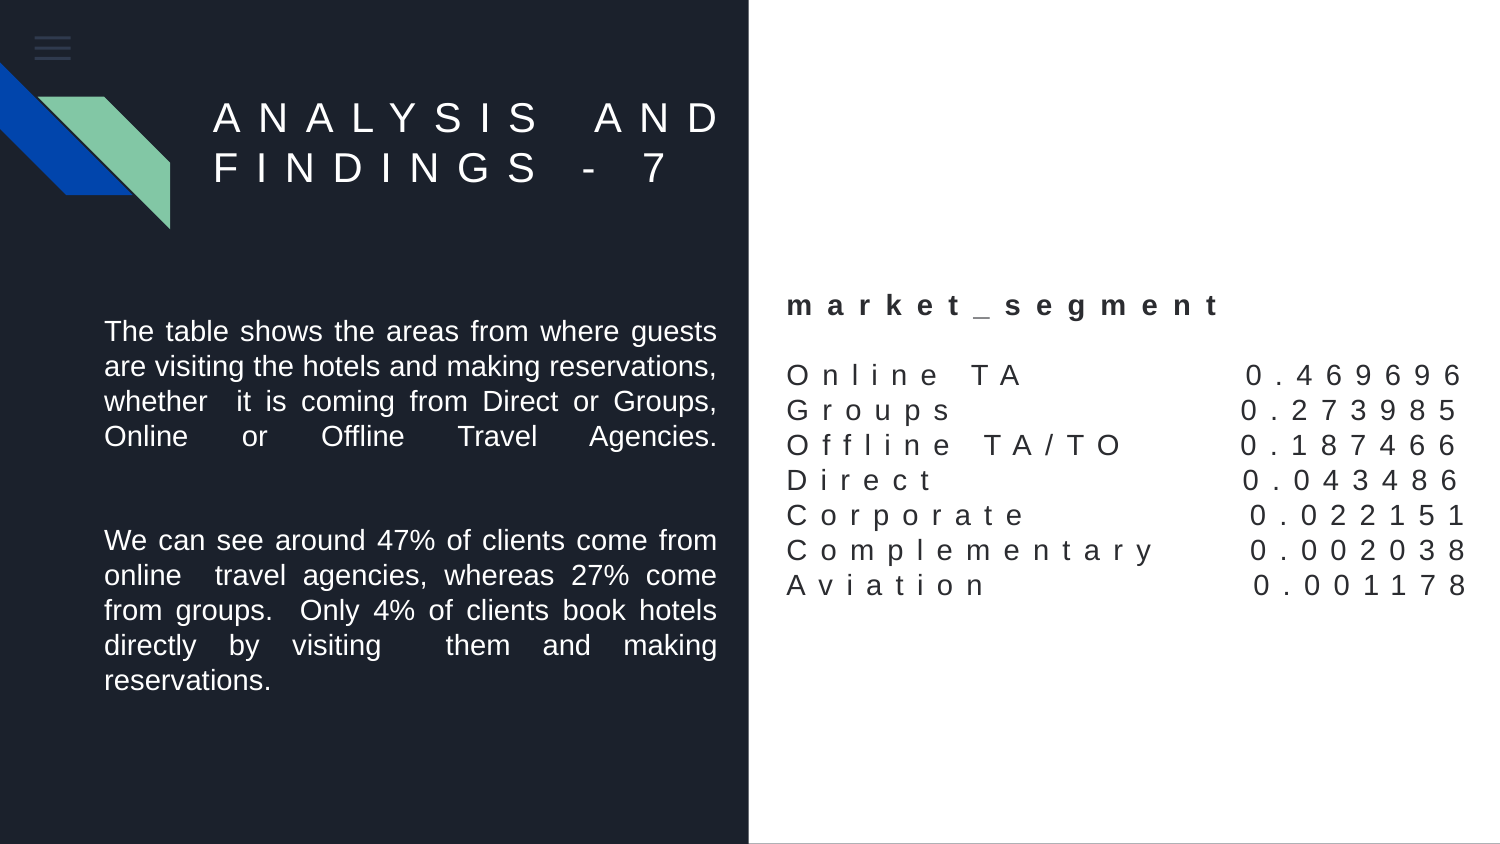

ANALYSIS AND FINDINGS - 7
market_segment

Online TA          0.469696 Groups             0.273985
Offline TA/TO     0.187466 Direct              0.043486
Corporate          0.022151 Complementary    0.002038 Aviation            0.001178
# The table shows the areas from where guests are visiting the hotels and making reservations, whether  it is coming from Direct or Groups, Online or Offline Travel Agencies. We can see around 47% of clients come from online  travel agencies, whereas 27% come from groups.  Only 4% of clients book hotels directly by visiting  them and making reservations.